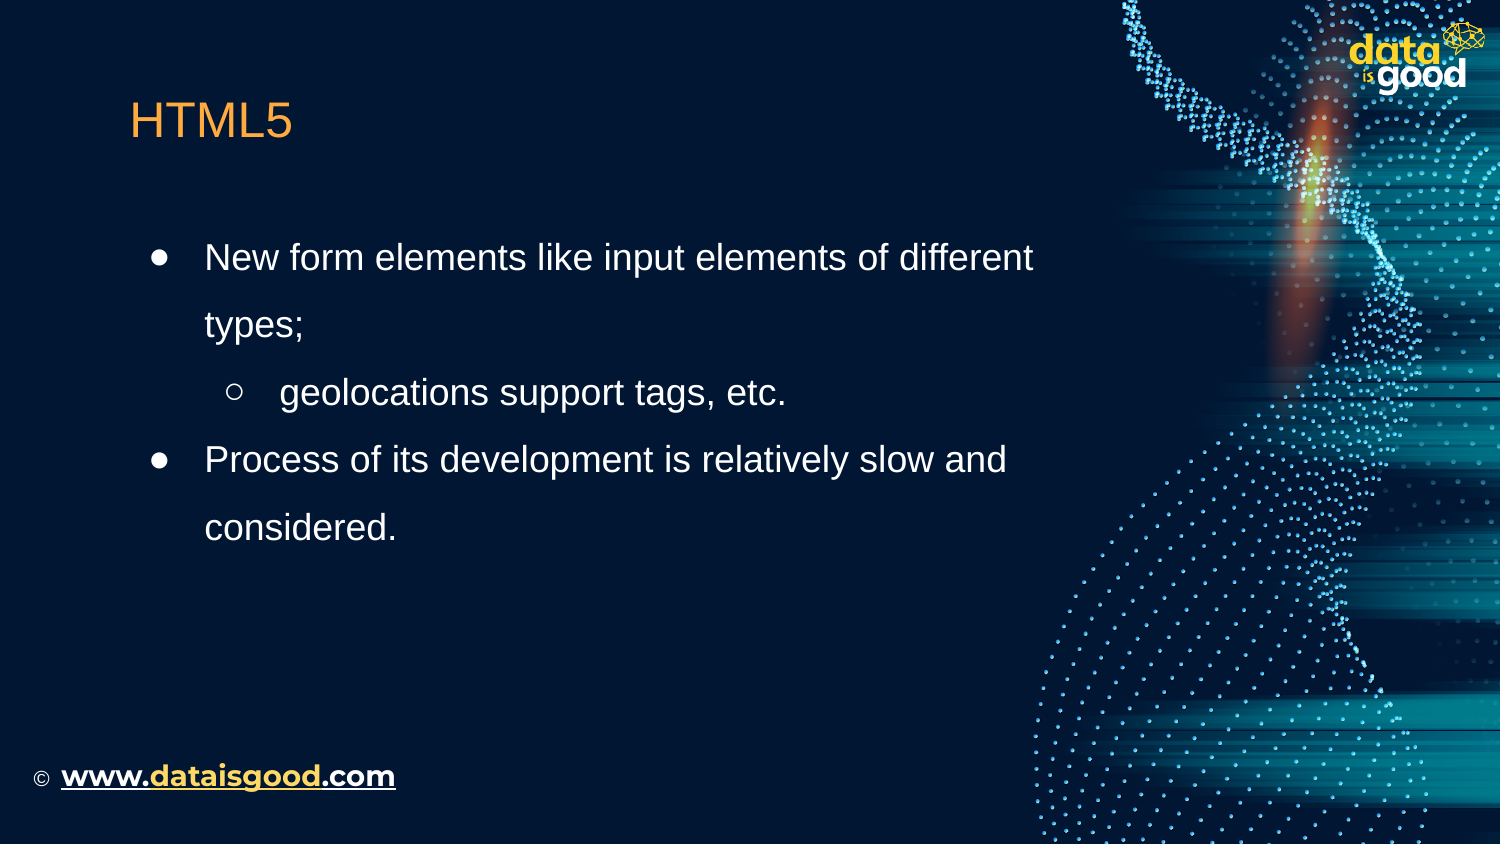

# HTML5
New form elements like input elements of different types;
geolocations support tags, etc.
Process of its development is relatively slow and considered.